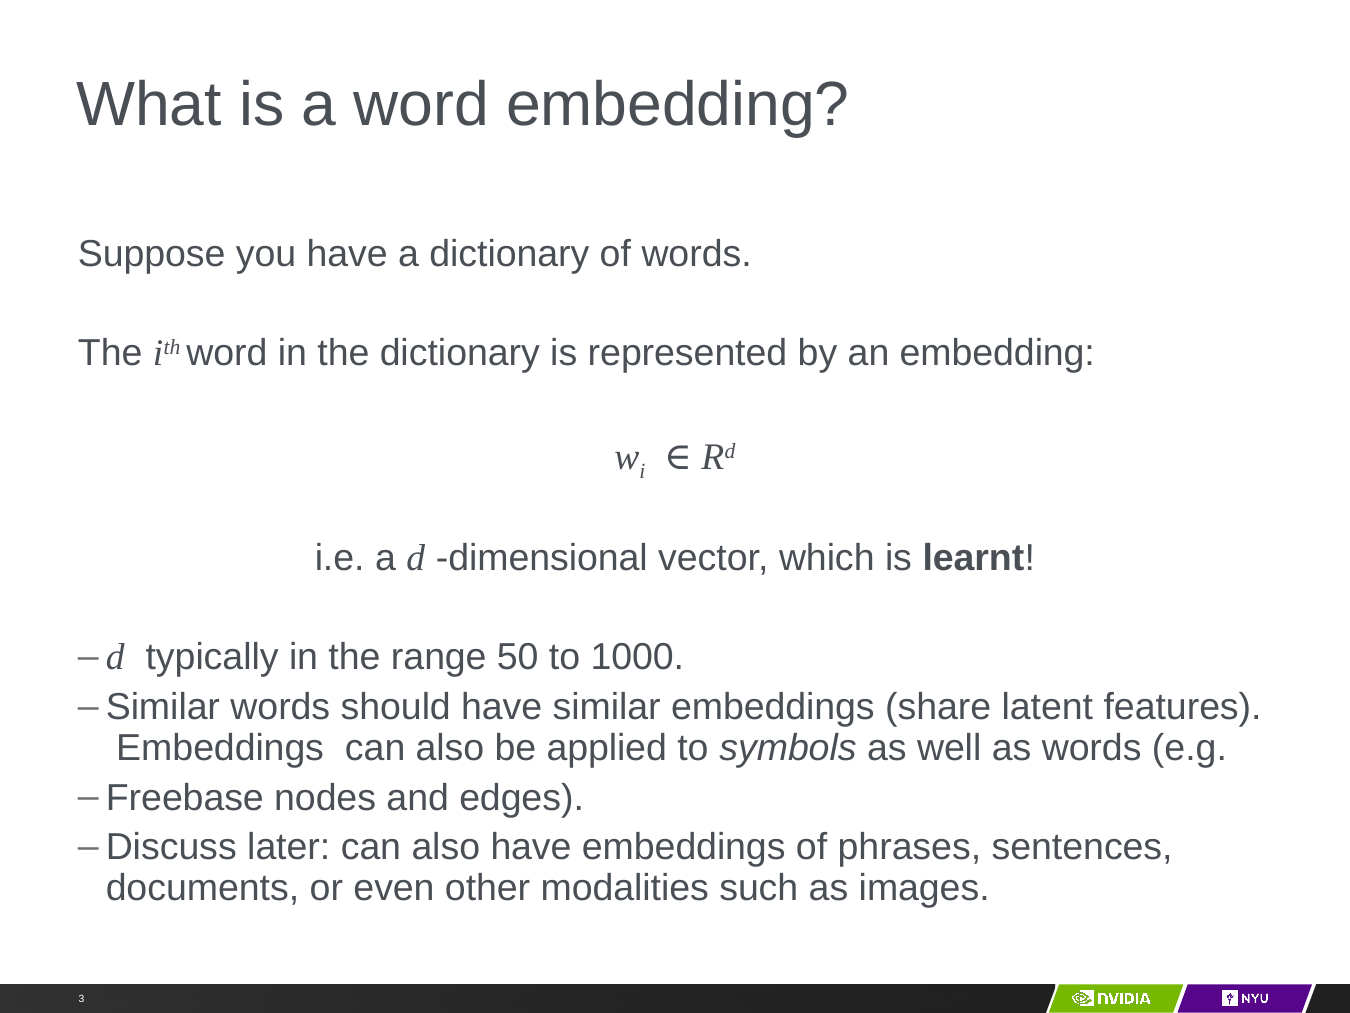

# What is a word embedding?
Suppose you have a dictionary of words.

The ith word in the dictionary is represented by an embedding:

wi  ∈ Rd

i.e. a d -dimensional vector, which is learnt!

d  typically in the range 50 to 1000.
Similar words should have similar embeddings (share latent features).  Embeddings  can also be applied to symbols as well as words (e.g.
Freebase nodes and edges).
Discuss later: can also have embeddings of phrases, sentences,  documents, or even other modalities such as images.